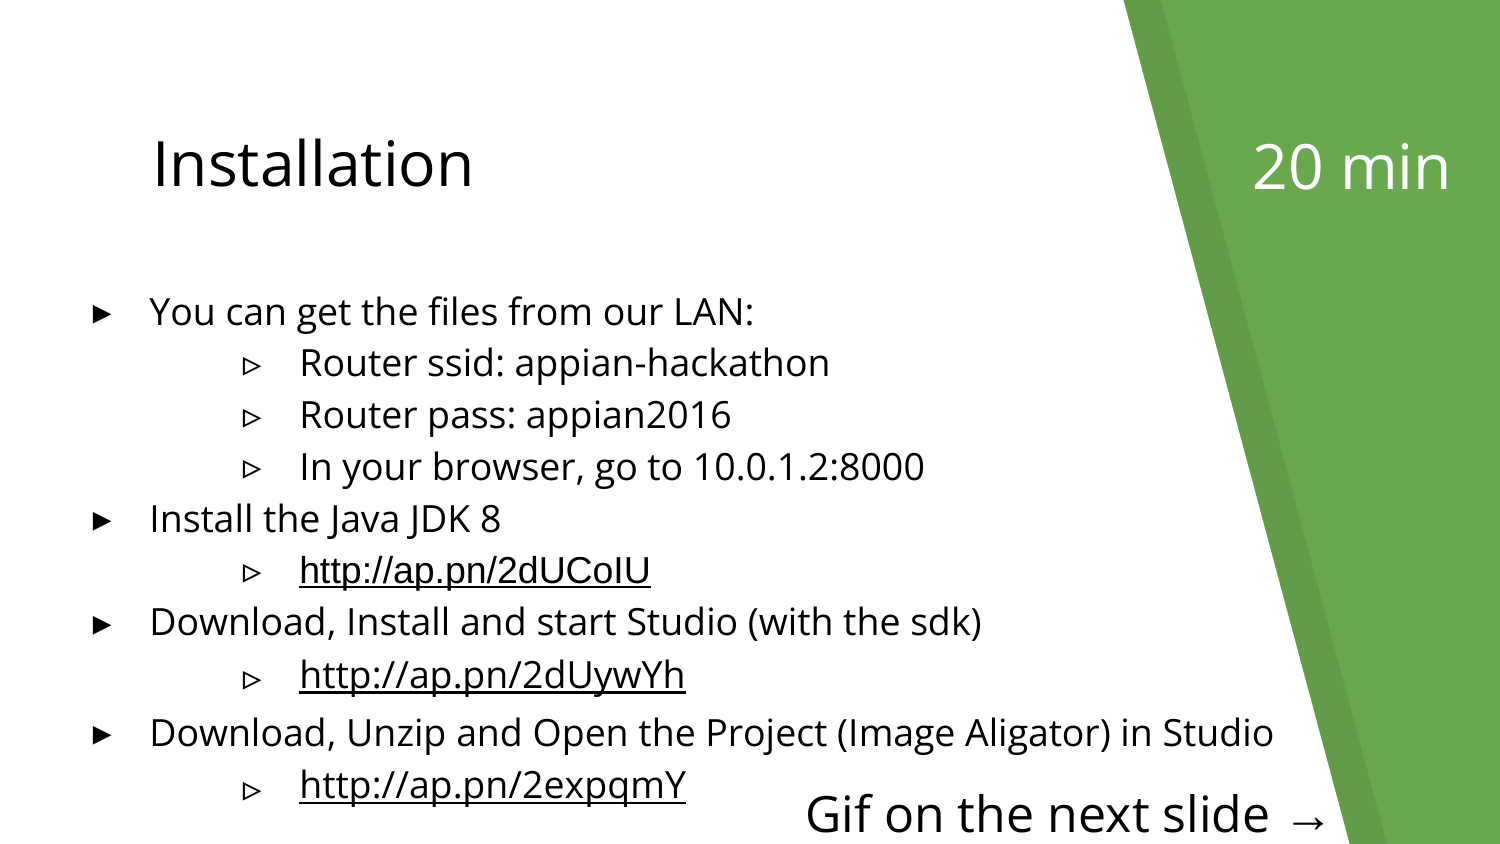

20 min
# Installation
You can get the files from our LAN:
Router ssid: appian-hackathon
Router pass: appian2016
In your browser, go to 10.0.1.2:8000
Install the Java JDK 8
http://ap.pn/2dUCoIU
Download, Install and start Studio (with the sdk)
http://ap.pn/2dUywYh
Download, Unzip and Open the Project (Image Aligator) in Studio
http://ap.pn/2expqmY
Gif on the next slide →